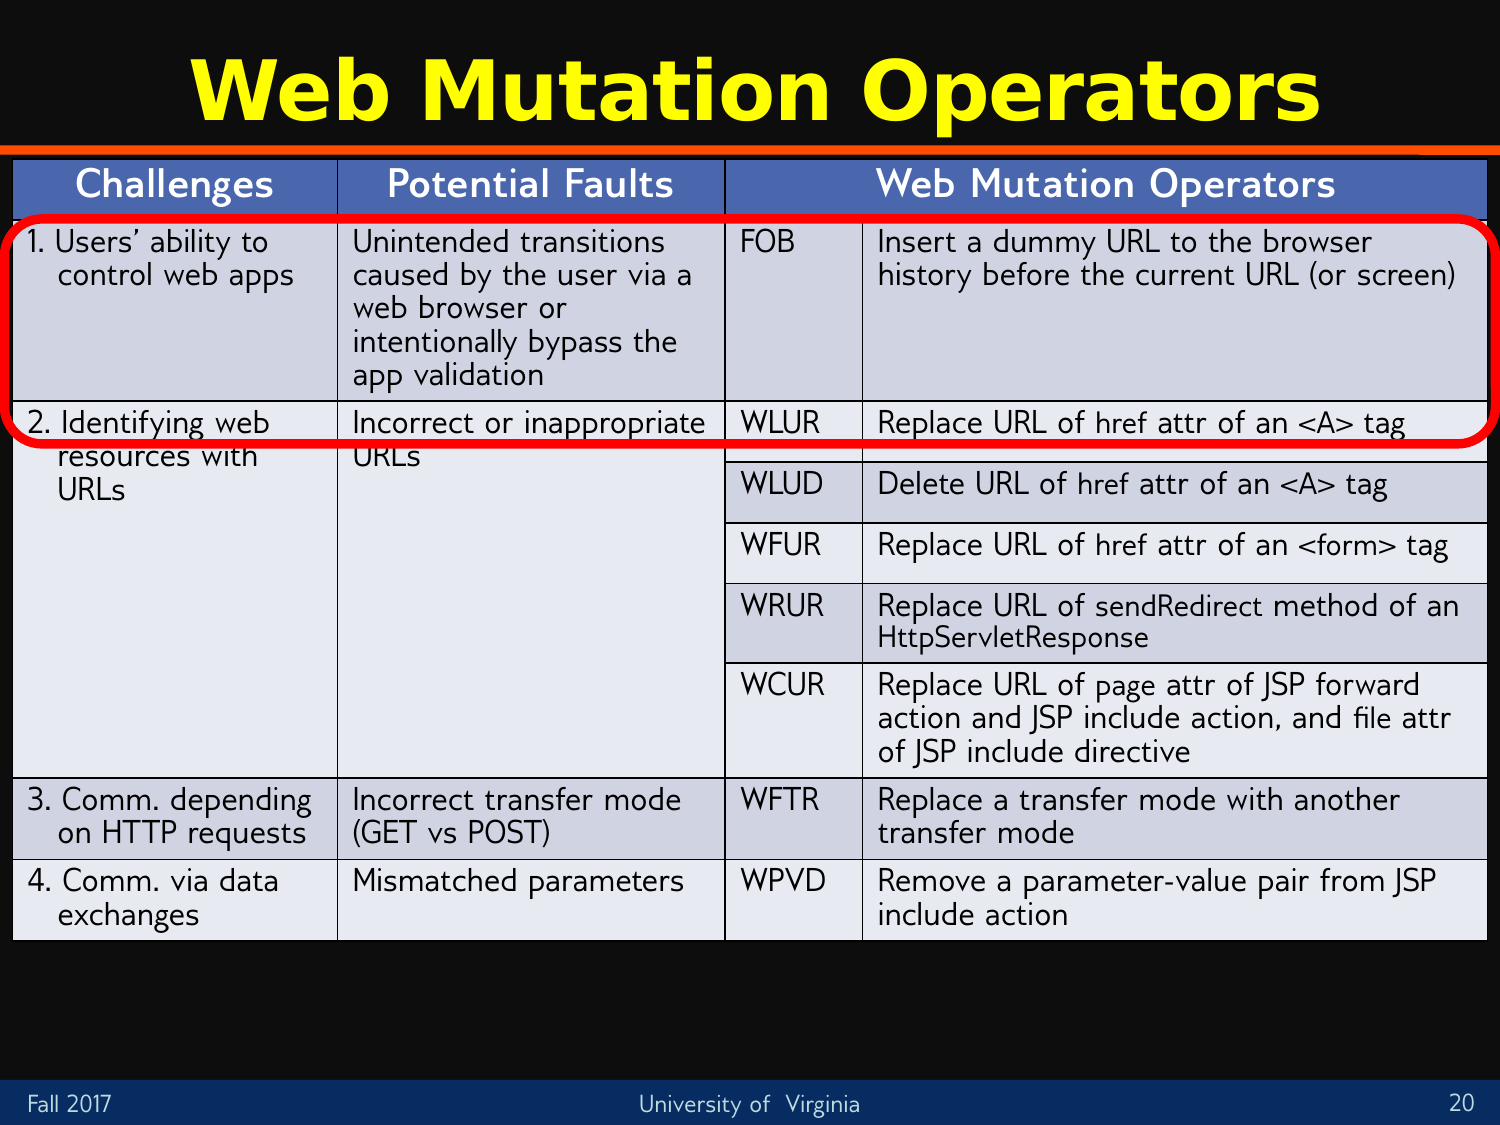

# Web Mutation Operators
| Challenges | Potential Faults | Web Mutation Operators |  |
| --- | --- | --- | --- |
| 1. Users’ ability to control web apps | Unintended transitions caused by the user via a web browser or intentionally bypass the app validation | FOB | Insert a dummy URL to the browser history before the current URL (or screen) |
| 2. Identifying web resources with URLs | Incorrect or inappropriate URLs | WLUR | Replace URL of href attr of an <A> tag |
|  |  | WLUD | Delete URL of href attr of an <A> tag |
|  |  | WFUR | Replace URL of href attr of an <form> tag |
|  |  | WRUR | Replace URL of sendRedirect method of an HttpServletResponse |
|  |  | WCUR | Replace URL of page attr of JSP forward action and JSP include action, and file attr of JSP include directive |
| 3. Comm. depending on HTTP requests | Incorrect transfer mode (GET vs POST) | WFTR | Replace a transfer mode with another transfer mode |
| 4. Comm. via data exchanges | Mismatched parameters | WPVD | Remove a parameter-value pair from JSP include action |